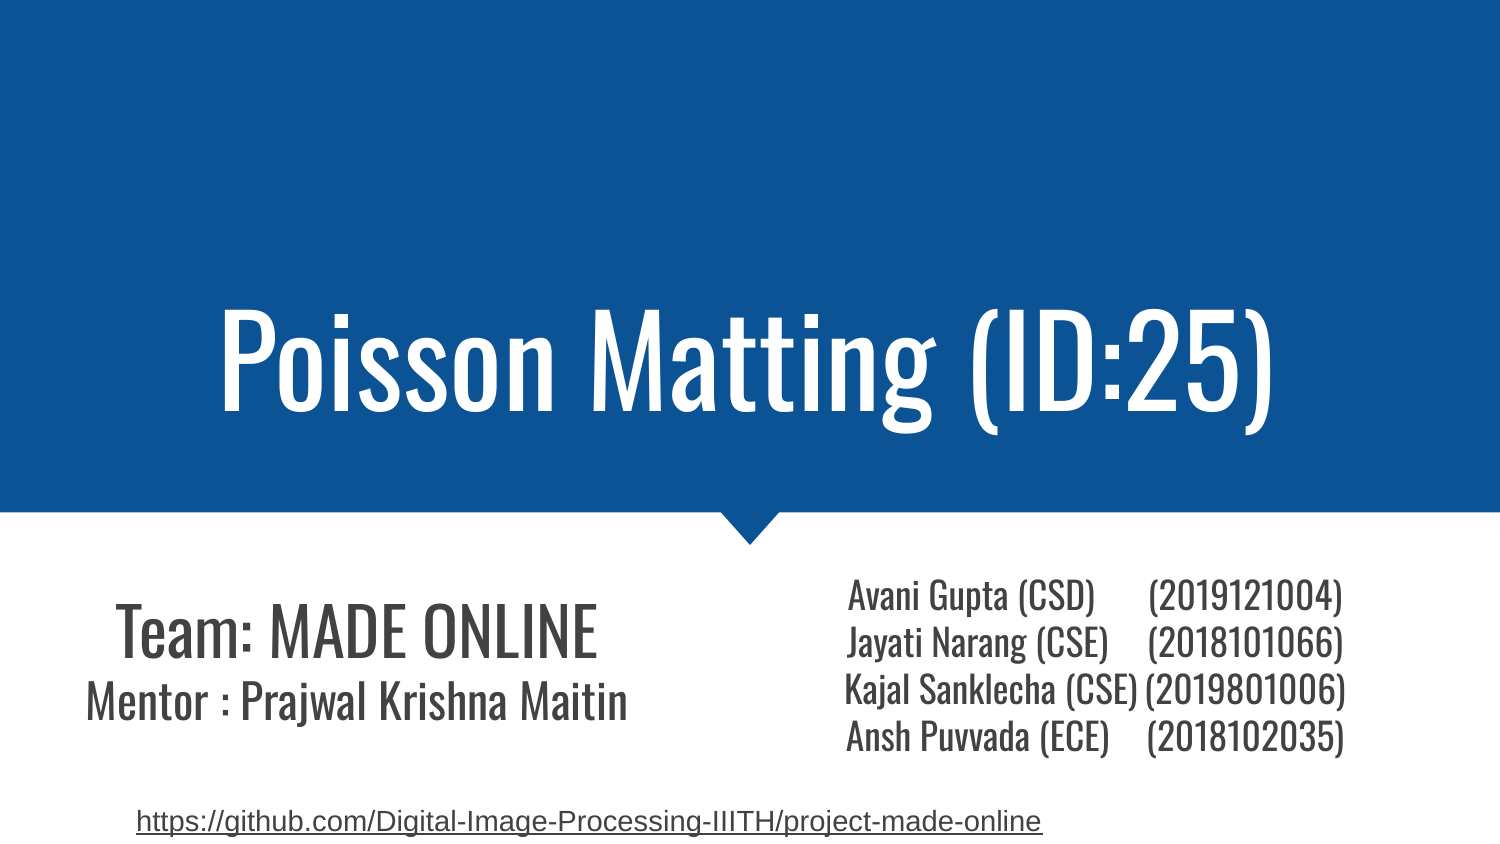

# Poisson Matting (ID:25)
Team: MADE ONLINE
Mentor : Prajwal Krishna Maitin
Avani Gupta (CSD)	(2019121004)
Jayati Narang (CSE)	(2018101066)
Kajal Sanklecha (CSE)	(2019801006)
Ansh Puvvada (ECE)	(2018102035)
https://github.com/Digital-Image-Processing-IIITH/project-made-online